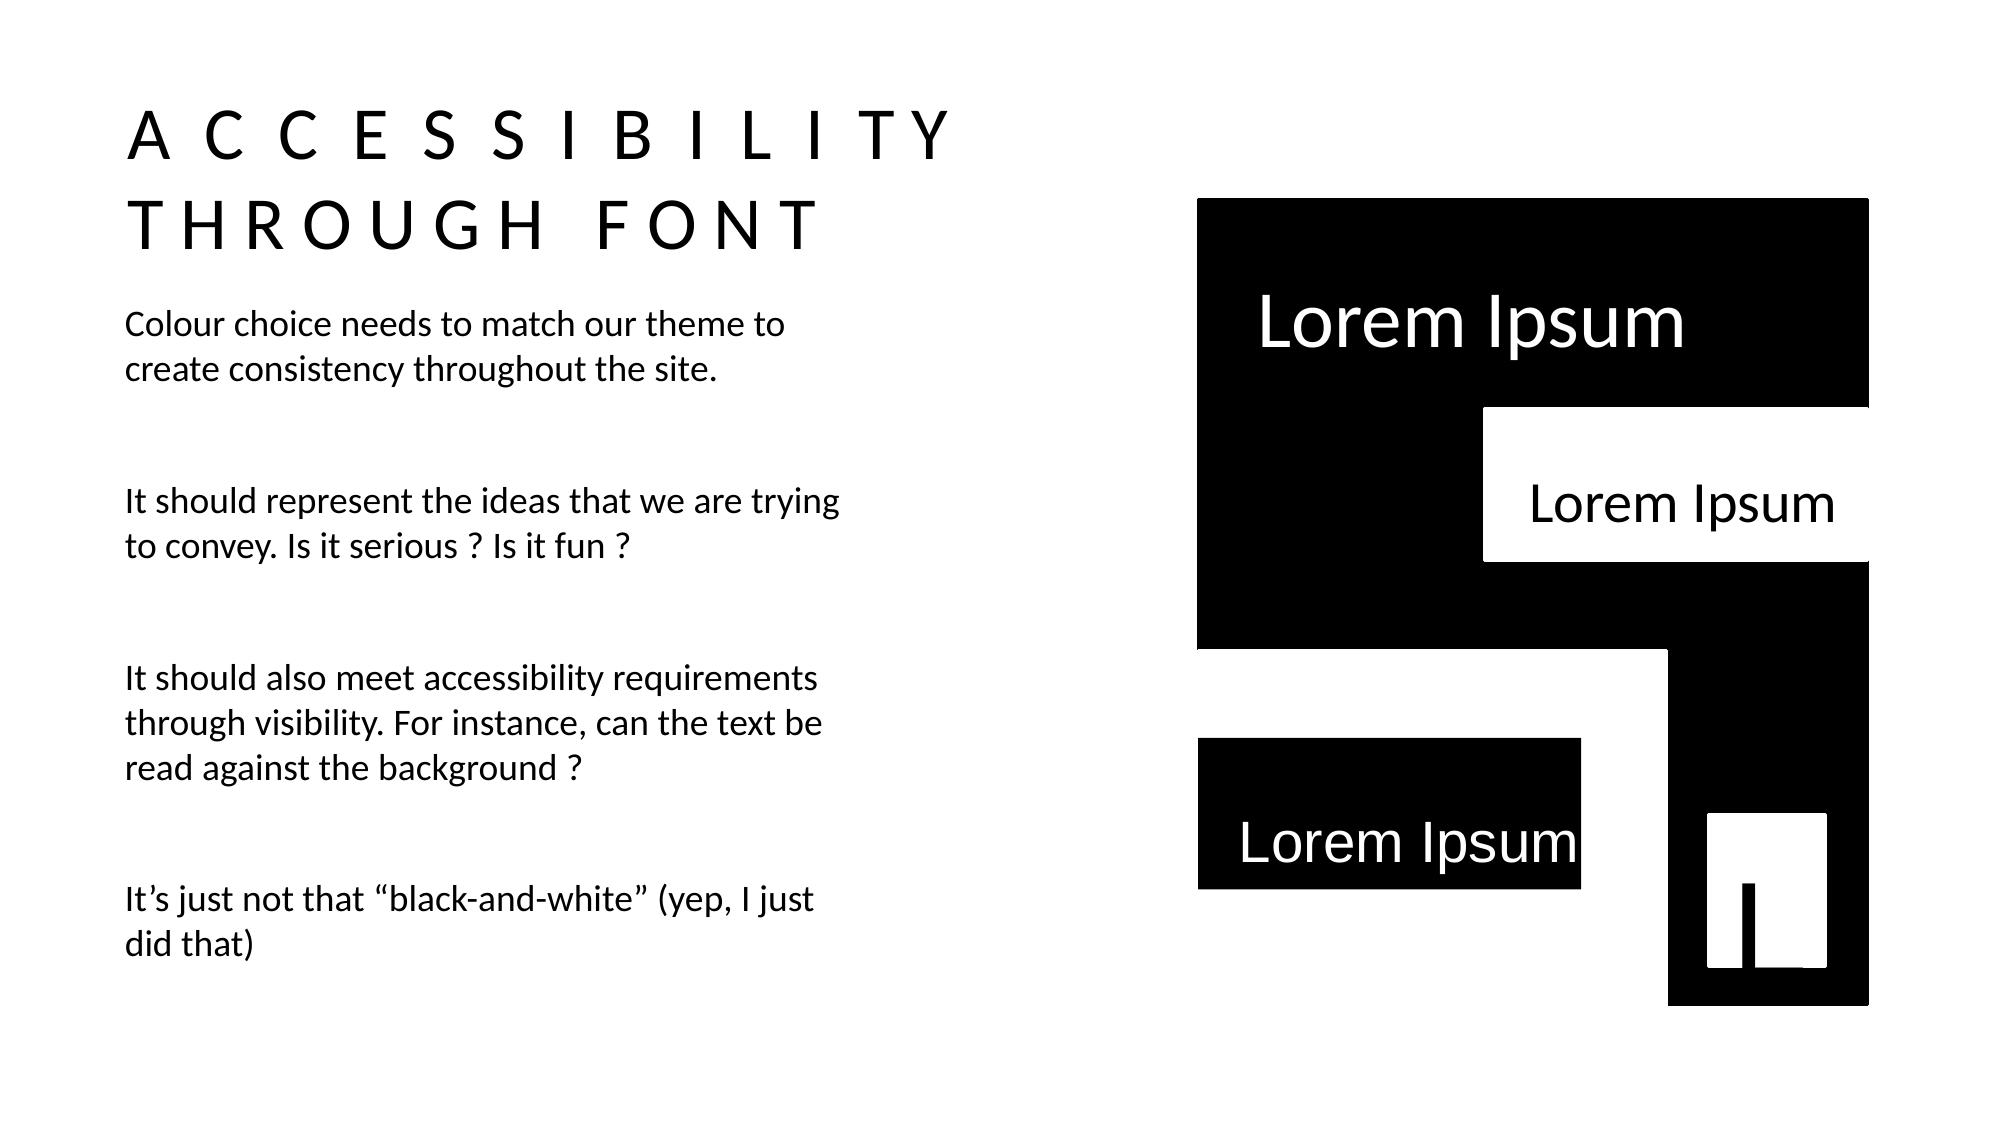

# A  C  C  E  S  S  I  B  I  L  I  T Y T H R O U G H   F O N T

Lorem Ipsum

Colour choice needs to match our theme to create consistency throughout the site.

It should represent the ideas that we are trying to convey. Is it serious ? Is it fun ?

It should also meet accessibility requirements through visibility. For instance, can the text be read against the background ?

It’s just not that “black-and-white” (yep, I just did that)

v
Lorem Ipsum

Lorem Ipsum

L